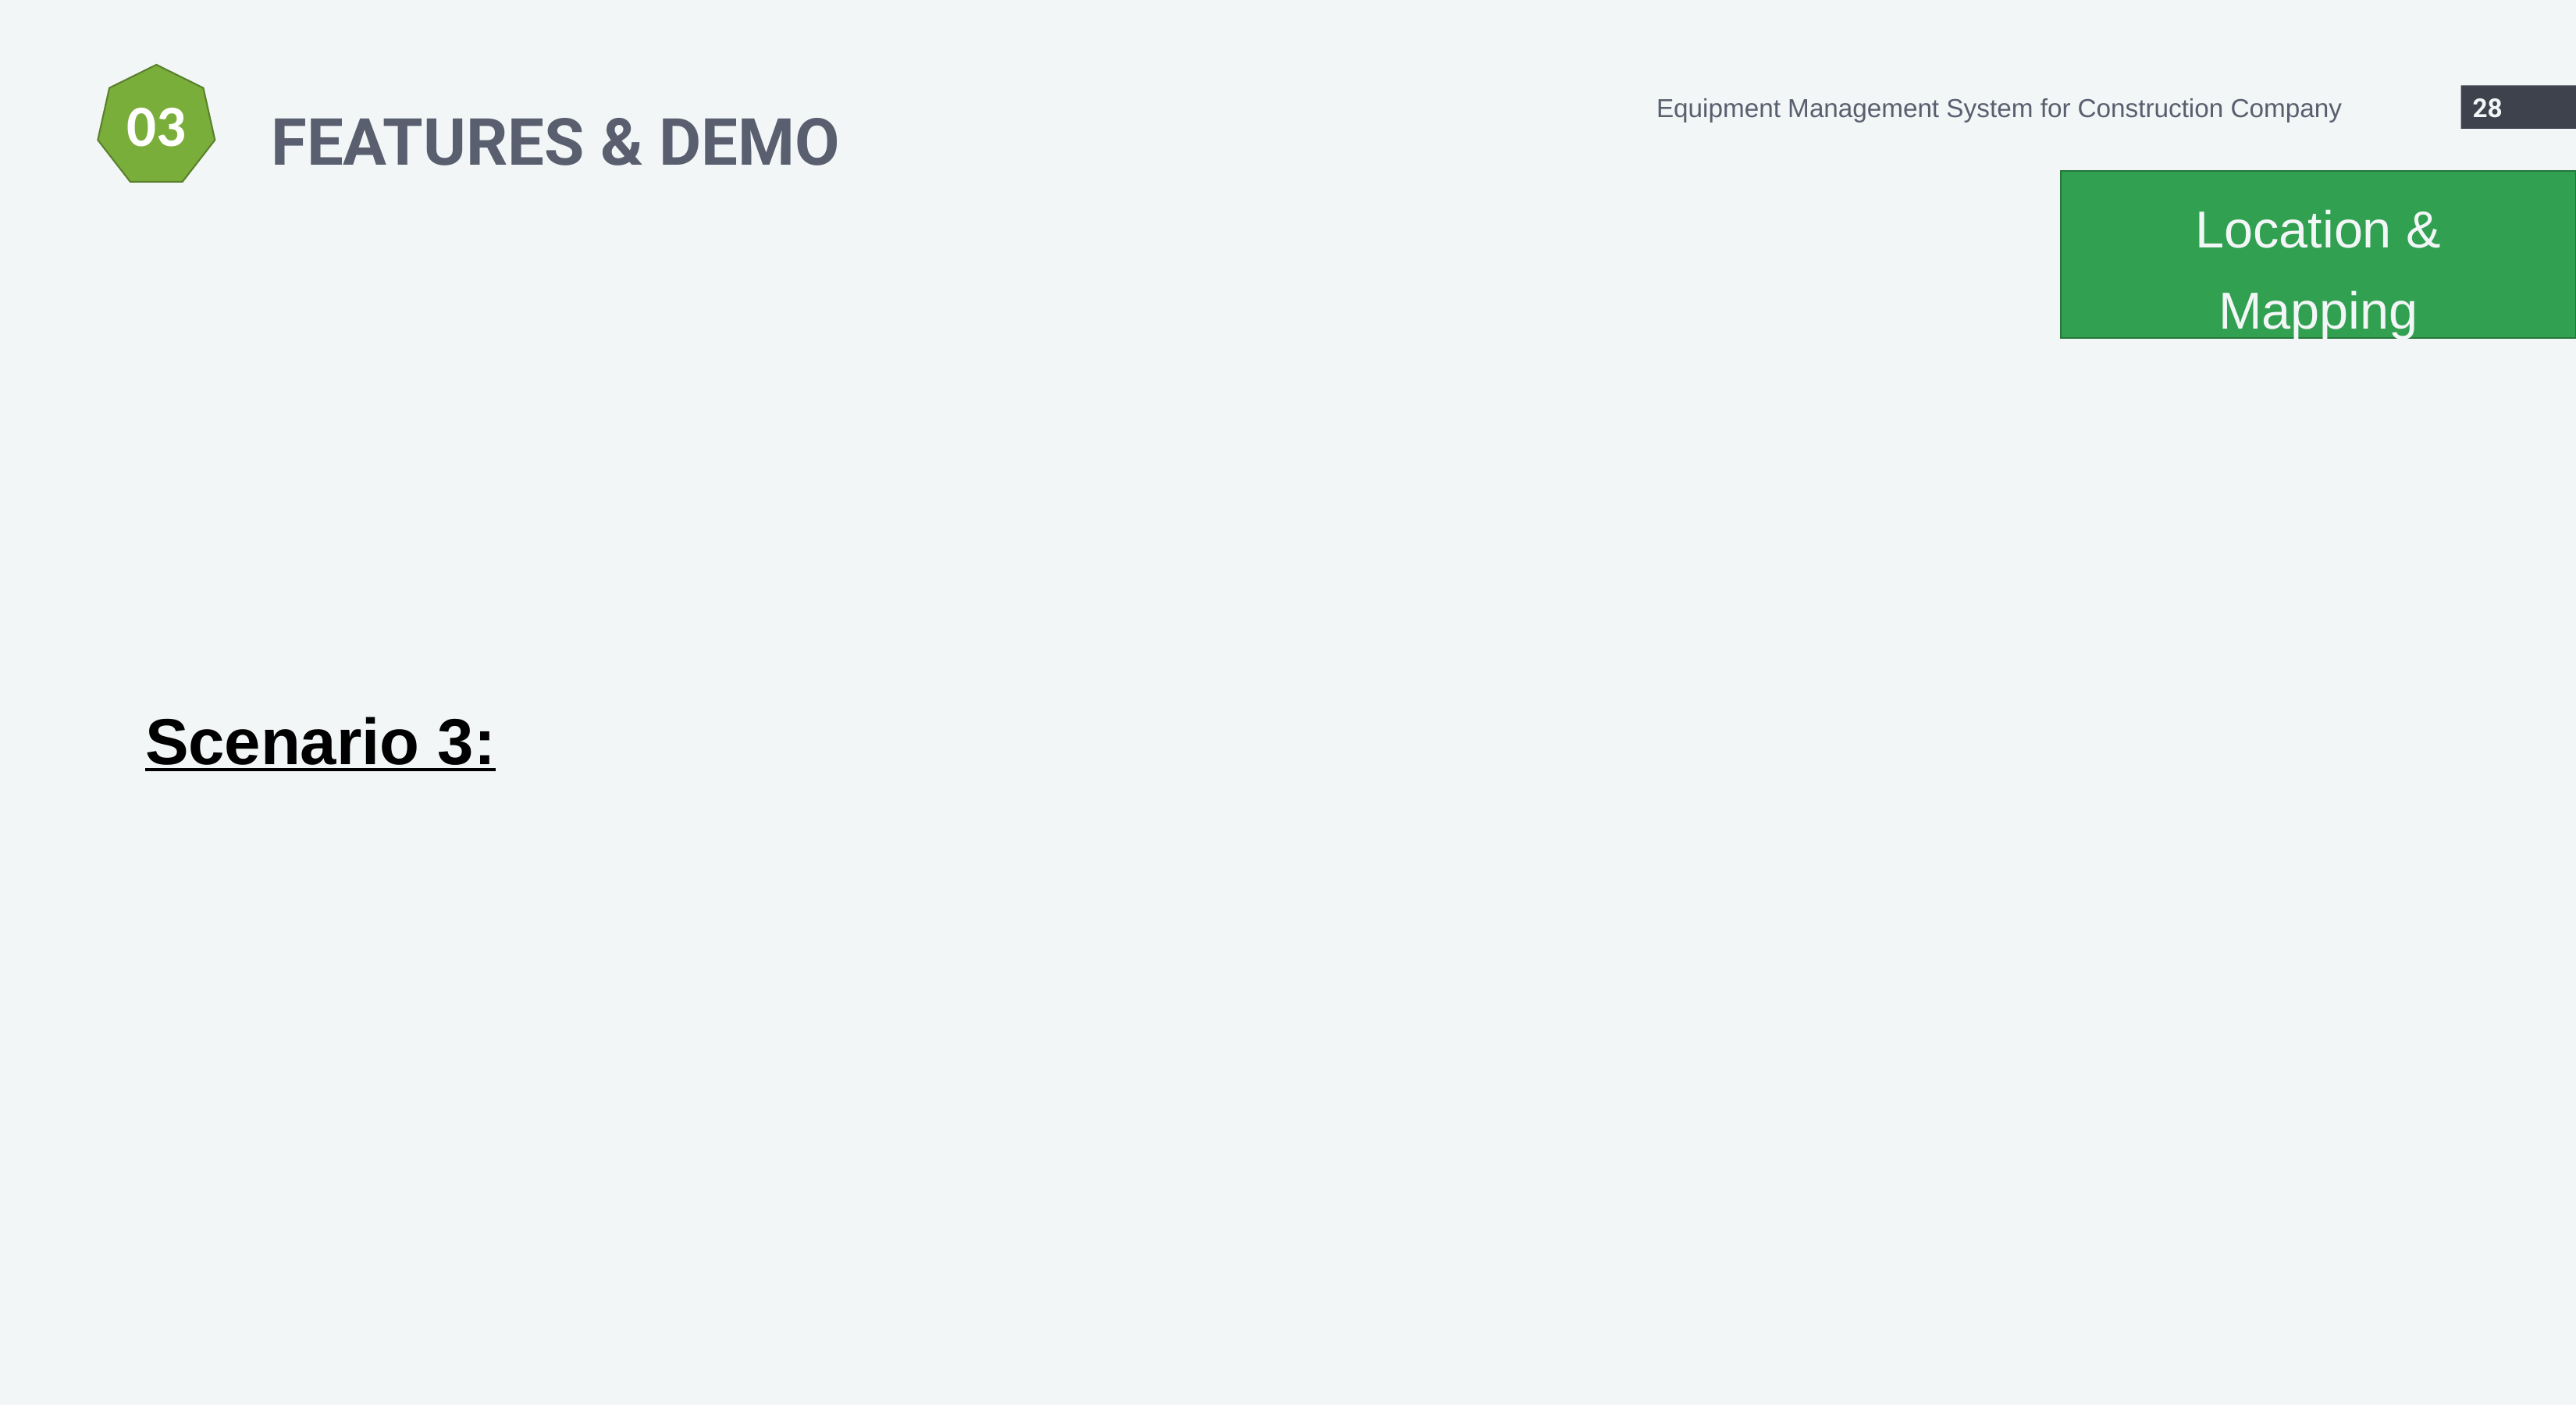

03
Equipment Management System for Construction Company
28
FEATURES & DEMO

Visual Asset and Equipment Mapping
Location & Mapping
Scenario 3: